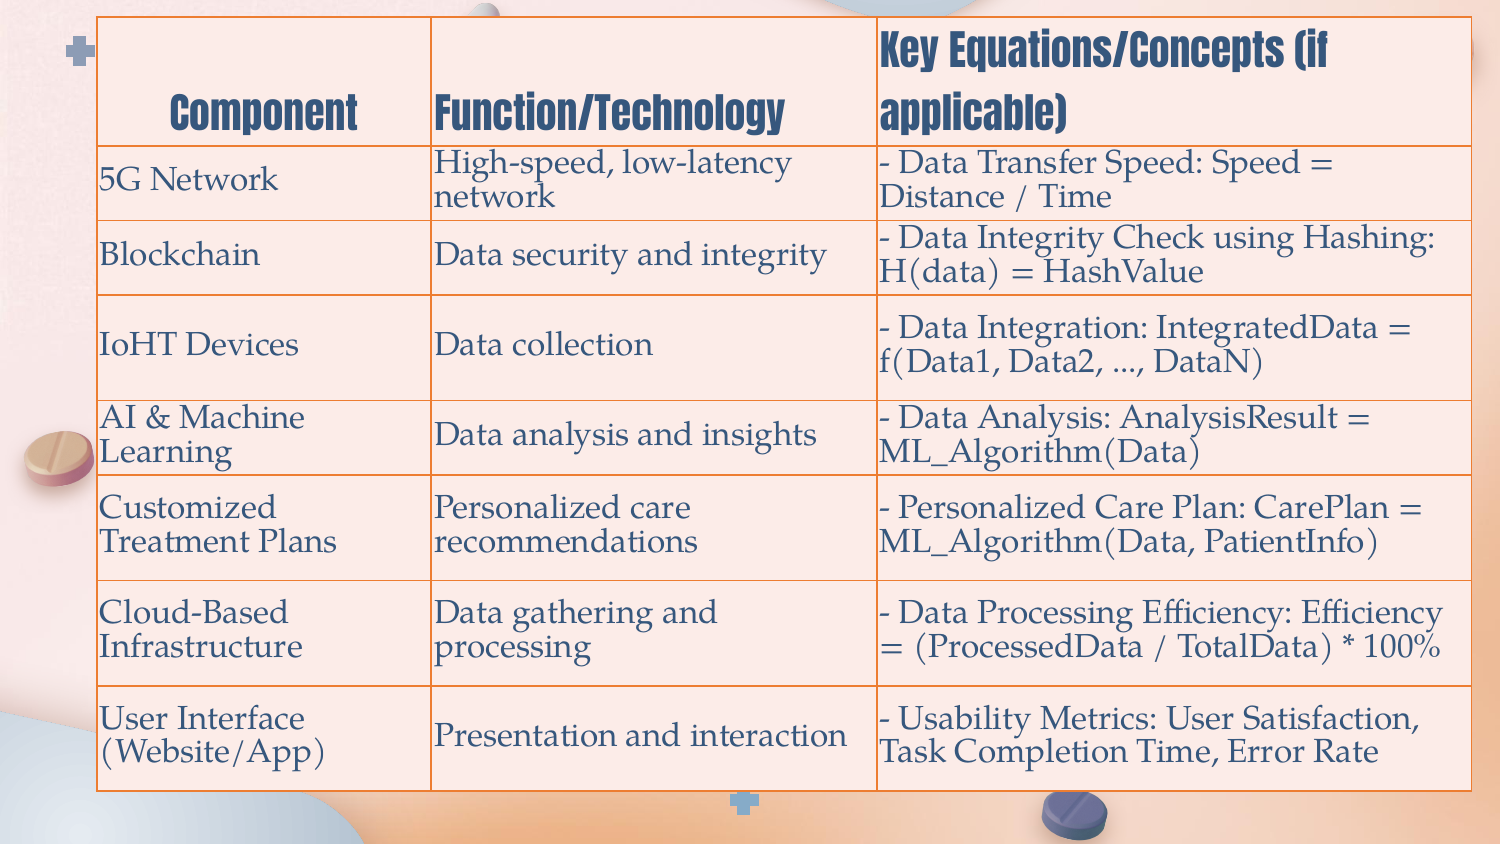

| Component | Function/Technology | Key Equations/Concepts (if applicable) |
| --- | --- | --- |
| 5G Network | High-speed, low-latency network | - Data Transfer Speed: Speed = Distance / Time |
| Blockchain | Data security and integrity | - Data Integrity Check using Hashing: H(data) = HashValue |
| IoHT Devices | Data collection | - Data Integration: IntegratedData = f(Data1, Data2, ..., DataN) |
| AI & Machine Learning | Data analysis and insights | - Data Analysis: AnalysisResult = ML\_Algorithm(Data) |
| Customized Treatment Plans | Personalized care recommendations | - Personalized Care Plan: CarePlan = ML\_Algorithm(Data, PatientInfo) |
| Cloud-Based Infrastructure | Data gathering and processing | - Data Processing Efficiency: Efficiency = (ProcessedData / TotalData) \* 100% |
| User Interface (Website/App) | Presentation and interaction | - Usability Metrics: User Satisfaction, Task Completion Time, Error Rate |